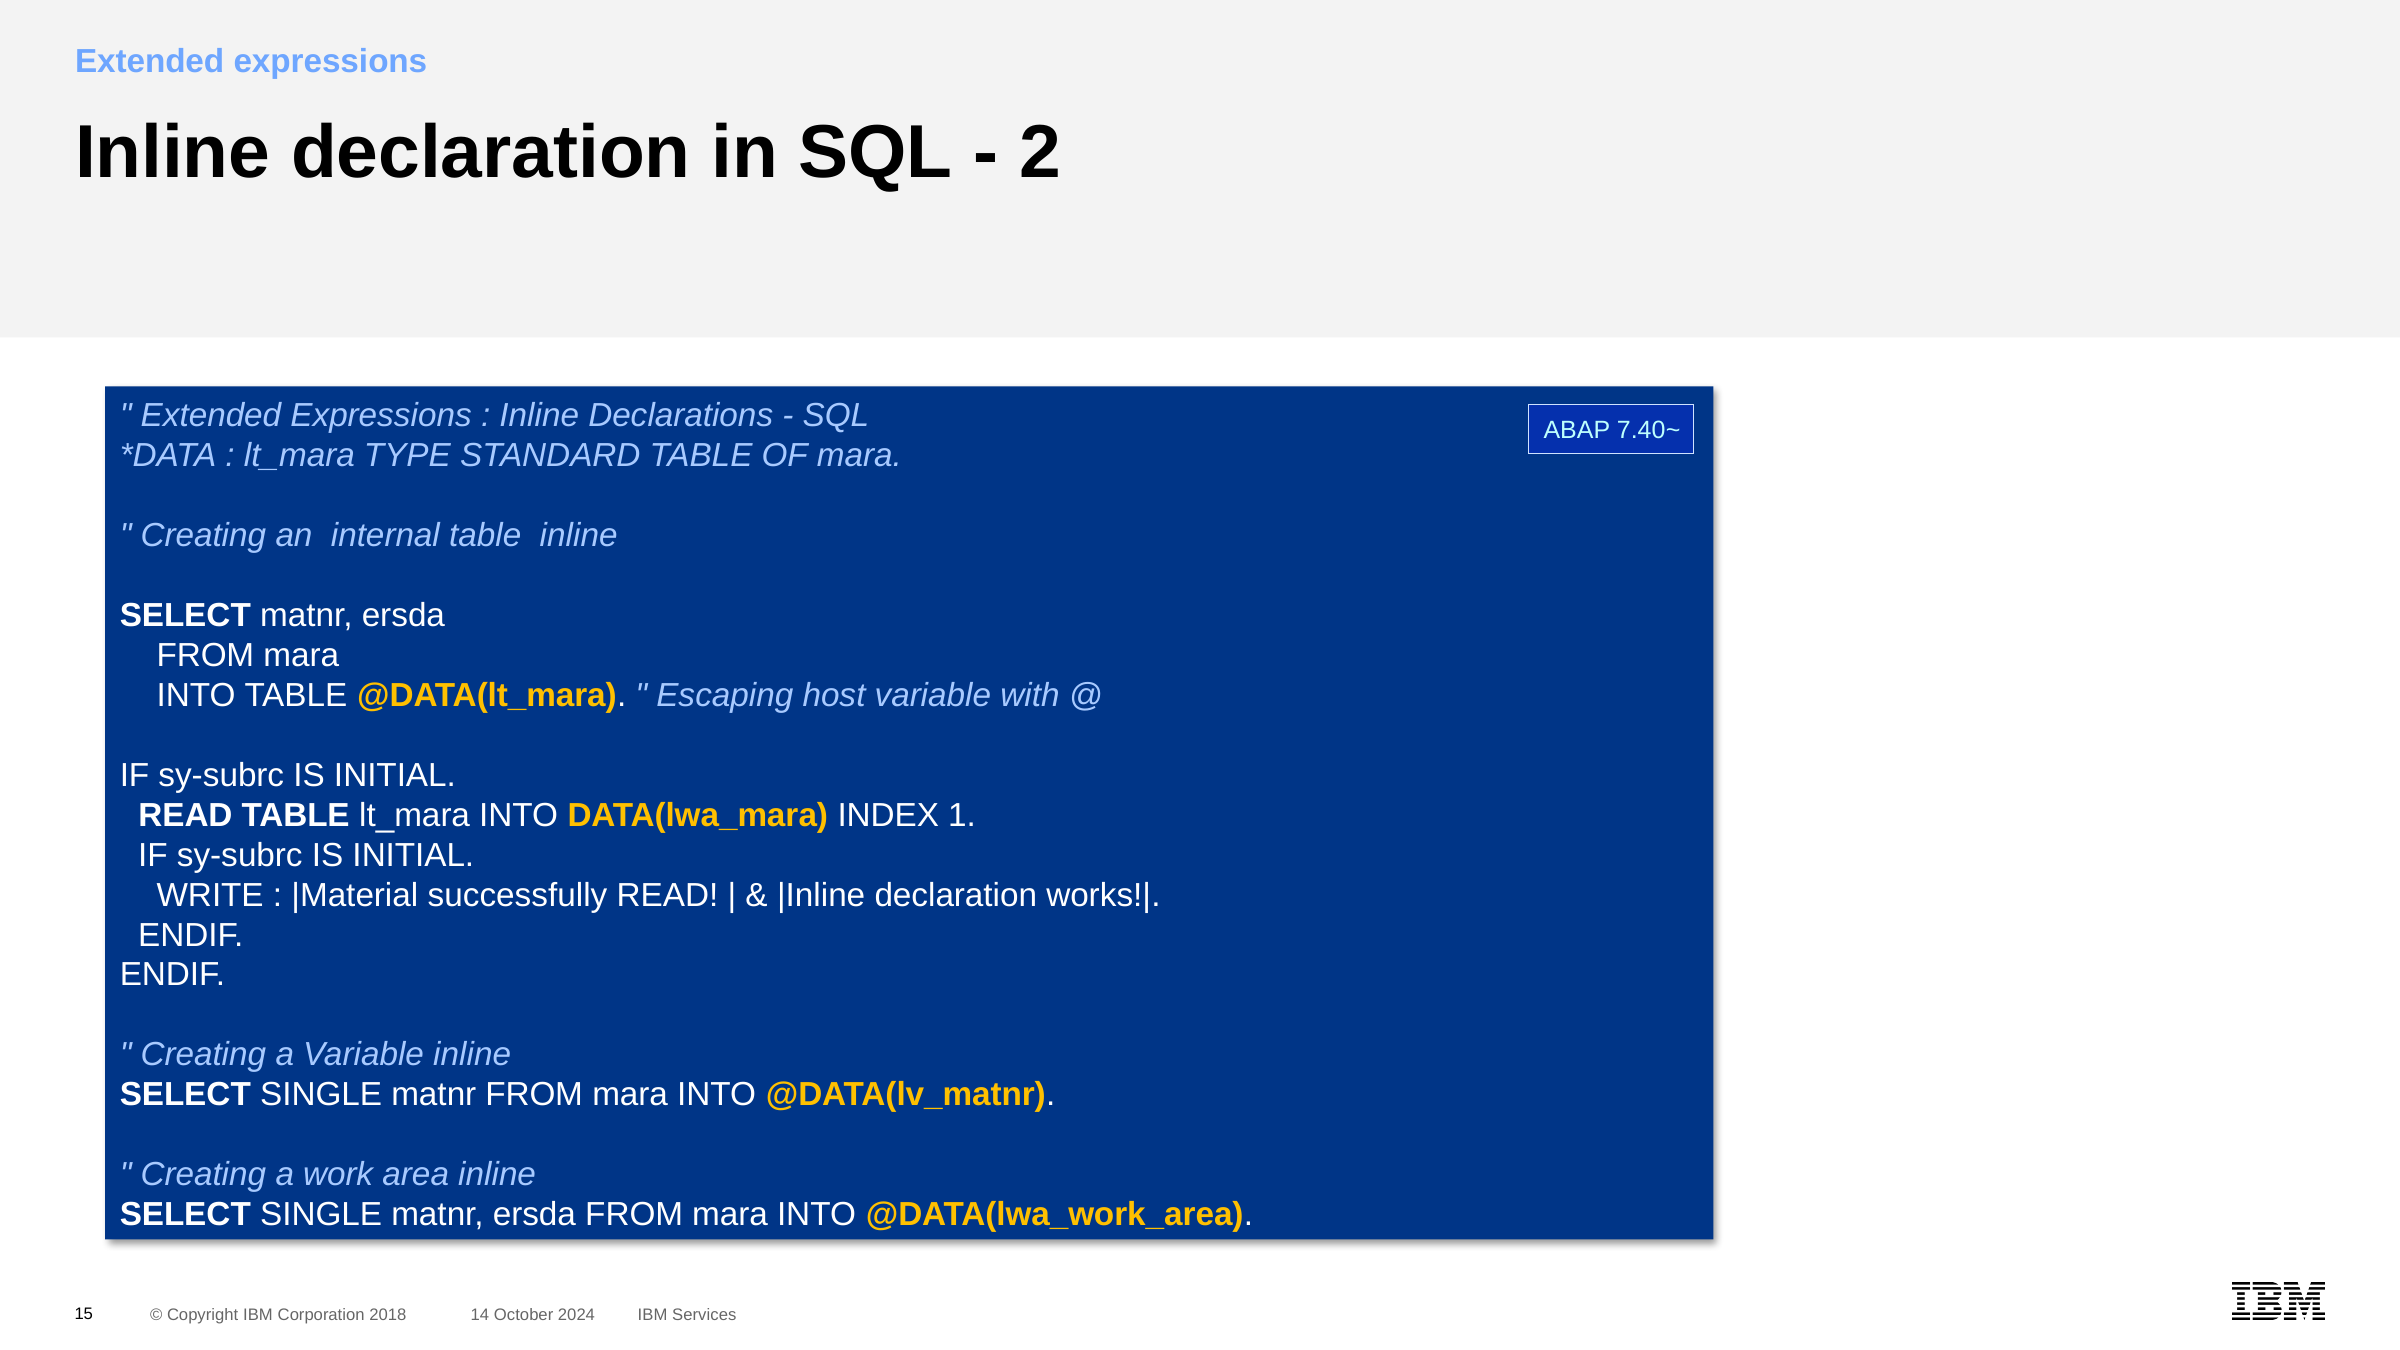

Extended expressions

# Inline declaration in SQL - 2
" Extended Expressions : Inline Declarations - SQL
*DATA : lt_mara TYPE STANDARD TABLE OF mara.
" Creating an  internal table  inline
SELECT matnr, ersda
    FROM mara
    INTO TABLE @DATA(lt_mara). " Escaping host variable with @
IF sy-subrc IS INITIAL.
  READ TABLE lt_mara INTO DATA(lwa_mara) INDEX 1.
  IF sy-subrc IS INITIAL.
    WRITE : |Material successfully READ! | & |Inline declaration works!|.
  ENDIF.
ENDIF.
" Creating a Variable inline
SELECT SINGLE matnr FROM mara INTO @DATA(lv_matnr).
" Creating a work area inline
SELECT SINGLE matnr, ersda FROM mara INTO @DATA(lwa_work_area).
ABAP 7.40~